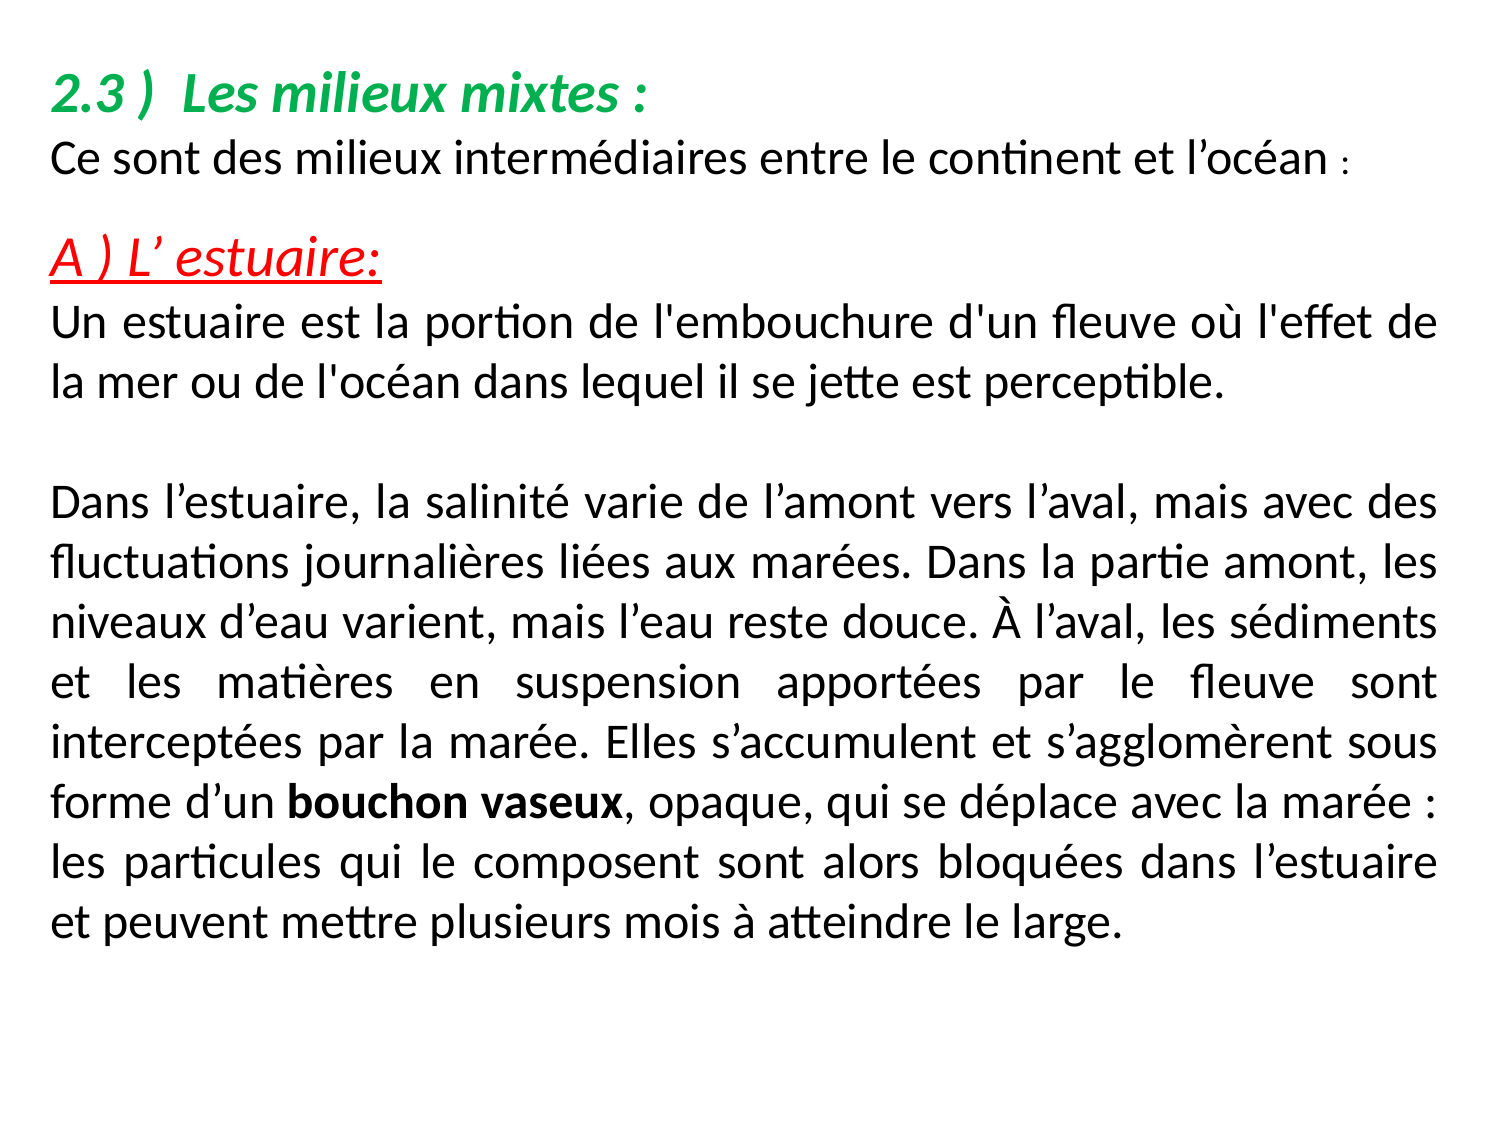

2.3 )  Les milieux mixtes :
Ce sont des milieux intermédiaires entre le continent et l’océan :

A ) L’ estuaire:
Un estuaire est la portion de l'embouchure d'un fleuve où l'effet de la mer ou de l'océan dans lequel il se jette est perceptible.

Dans l’estuaire, la salinité varie de l’amont vers l’aval, mais avec des fluctuations journalières liées aux marées. Dans la partie amont, les niveaux d’eau varient, mais l’eau reste douce. À l’aval, les sédiments et les matières en suspension apportées par le fleuve sont interceptées par la marée. Elles s’accumulent et s’agglomèrent sous forme d’un bouchon vaseux, opaque, qui se déplace avec la marée : les particules qui le composent sont alors bloquées dans l’estuaire et peuvent mettre plusieurs mois à atteindre le large.